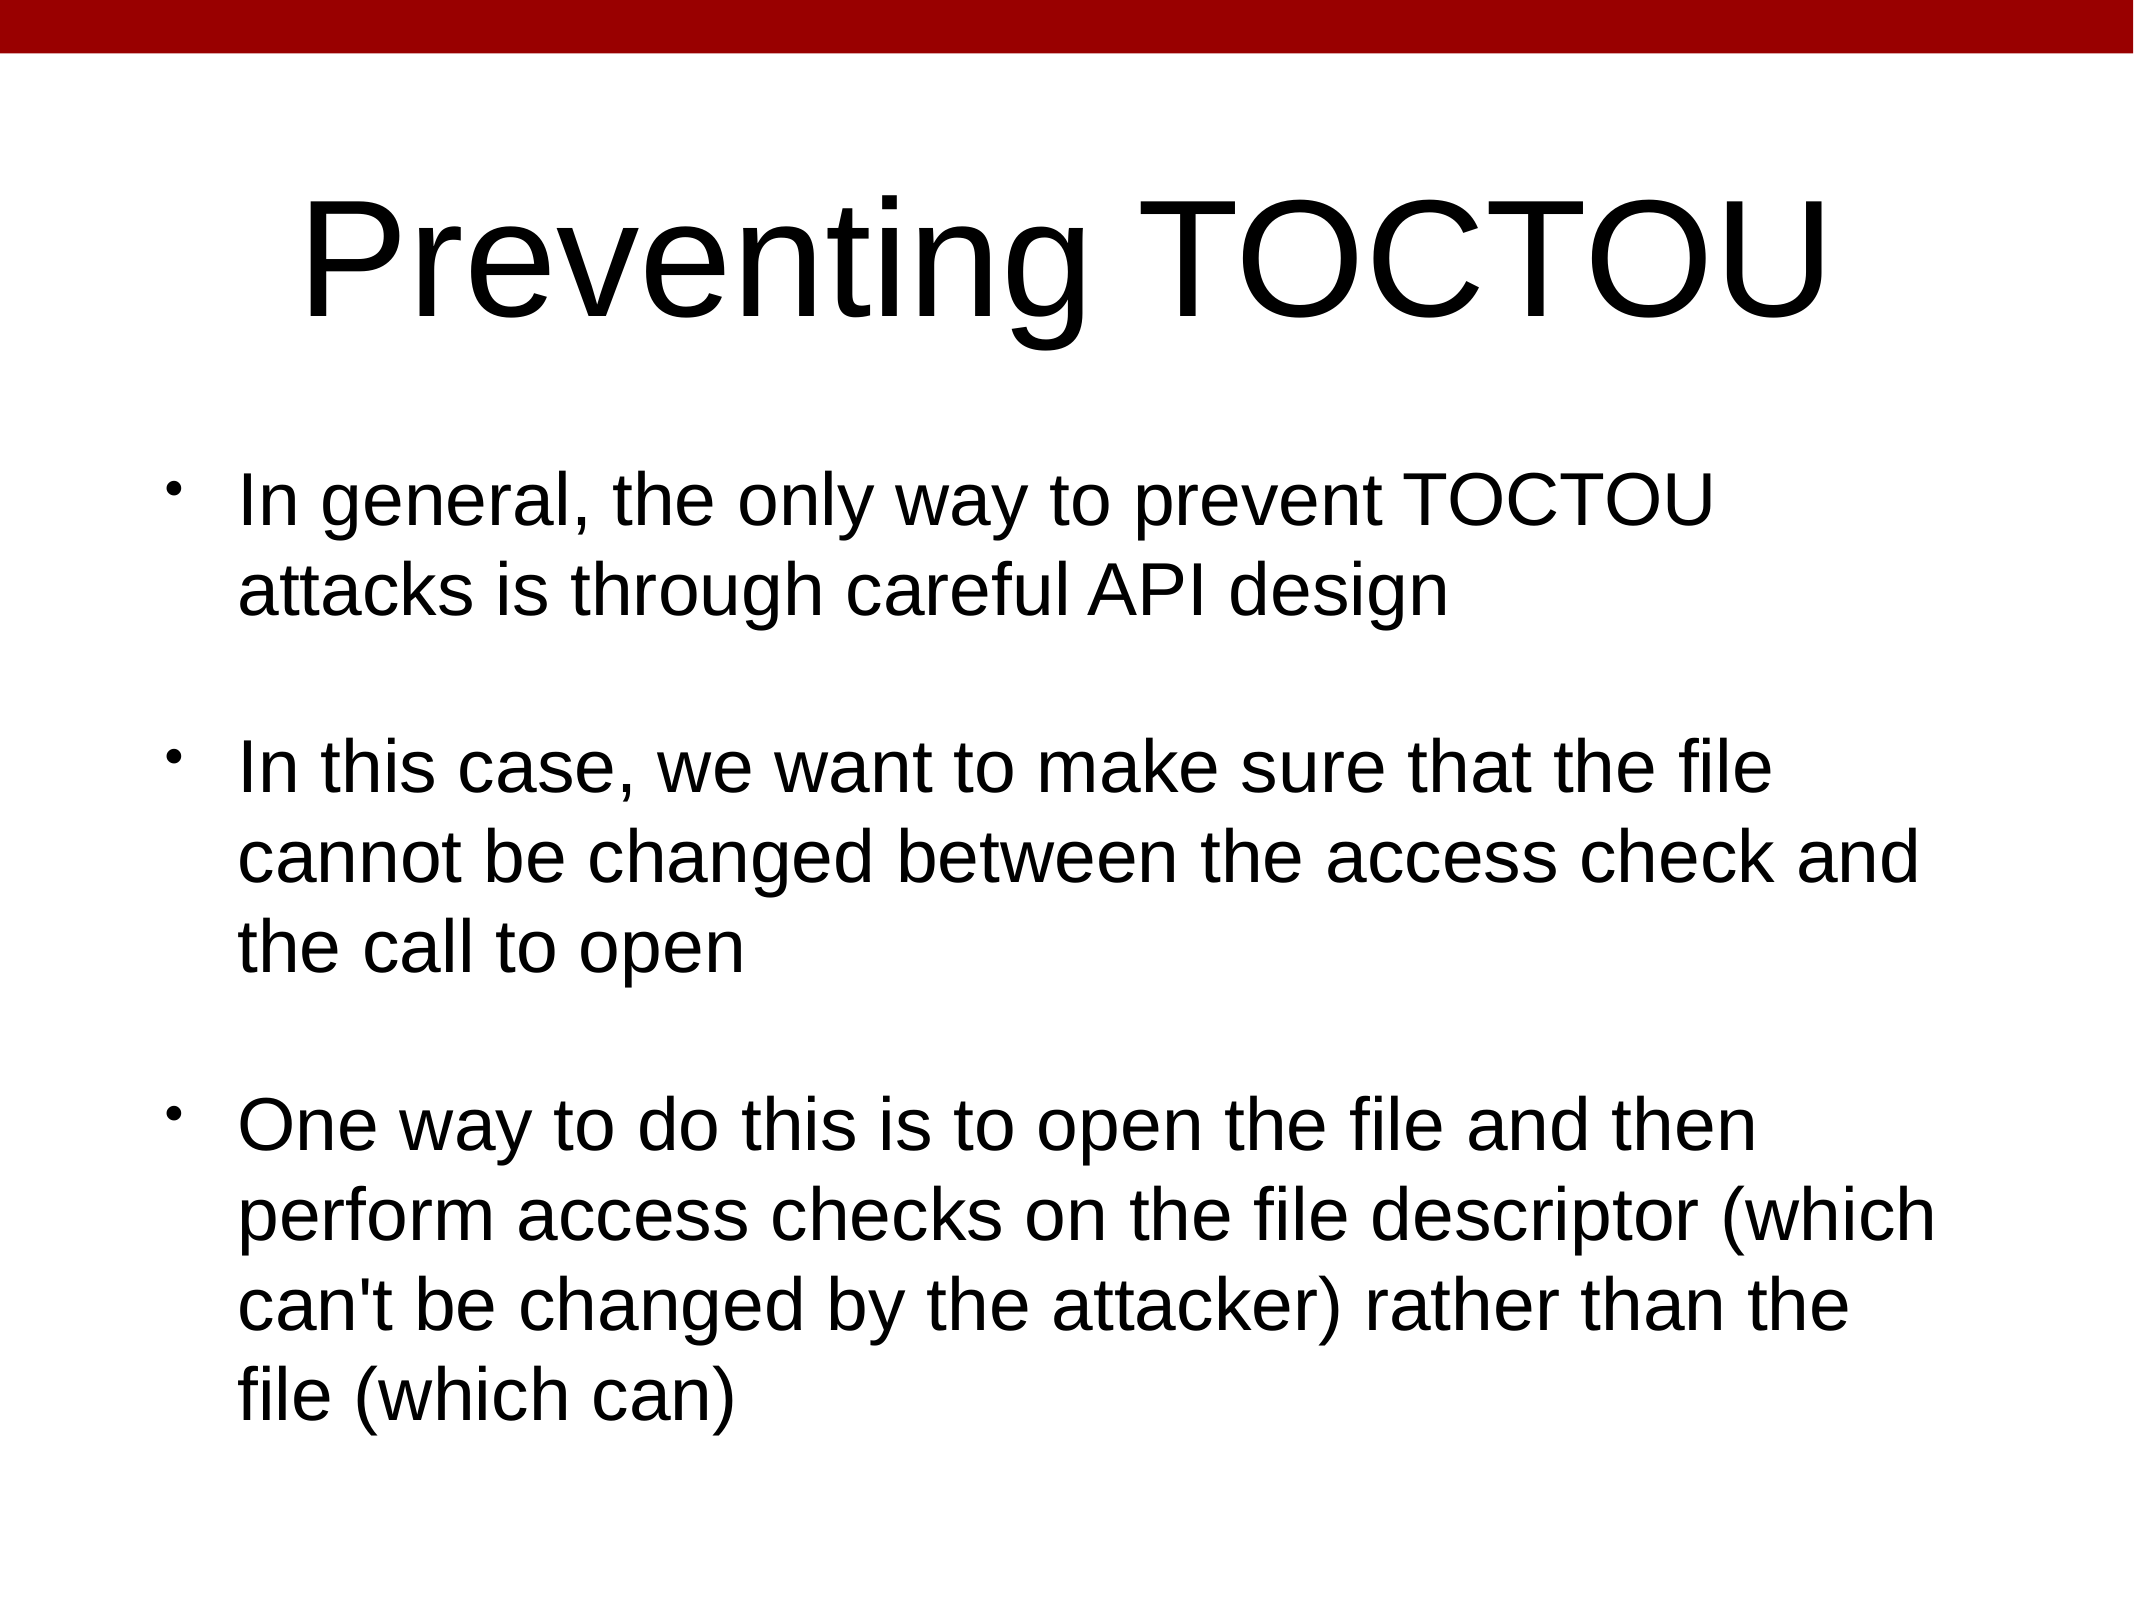

# Preventing TOCTOU
In general, the only way to prevent TOCTOU attacks is through careful API design
In this case, we want to make sure that the file cannot be changed between the access check and the call to open
One way to do this is to open the file and then perform access checks on the file descriptor (which can't be changed by the attacker) rather than the file (which can)